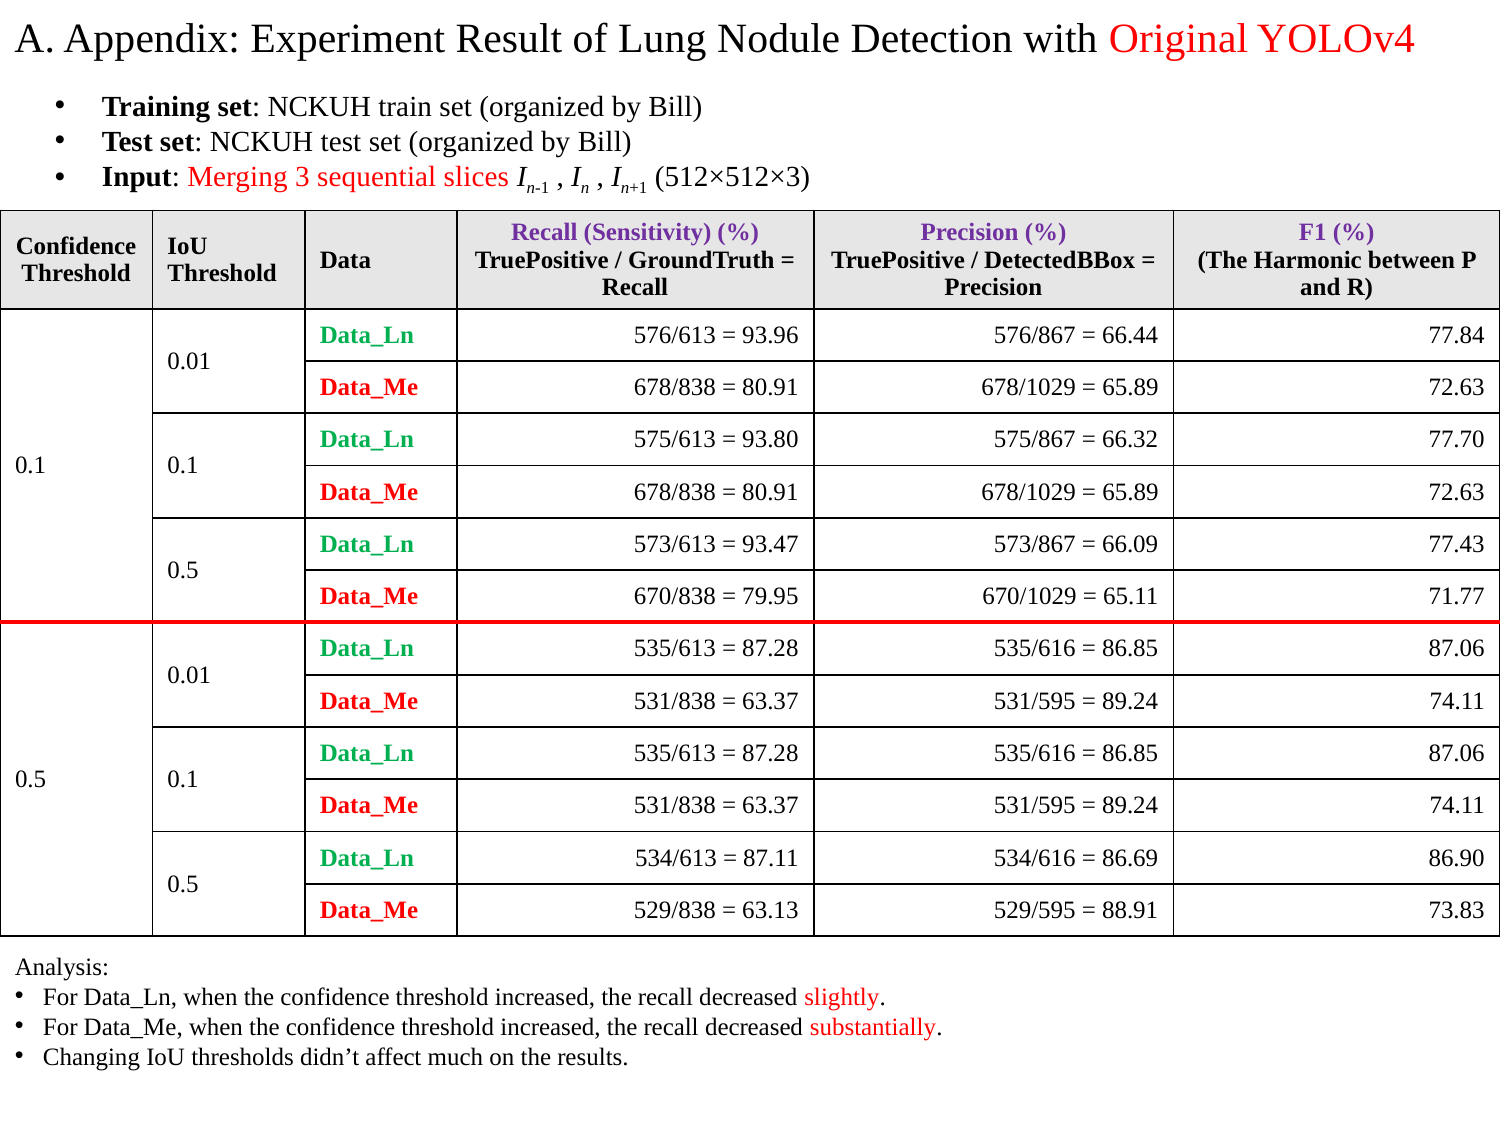

A. Appendix: Experiment Result of Lung Nodule Detection with Original YOLOv4
Training set: NCKUH train set (organized by Bill)
Test set: NCKUH test set (organized by Bill)
Input: Merging 3 sequential slices In-1 , In , In+1 (512×512×3)
| Confidence Threshold | IoU Threshold | Data | Recall (Sensitivity) (%) TruePositive / GroundTruth = Recall | Precision (%) TruePositive / DetectedBBox = Precision | F1 (%) (The Harmonic between P and R) |
| --- | --- | --- | --- | --- | --- |
| 0.1 | 0.01 | Data\_Ln | 576/613 = 93.96 | 576/867 = 66.44 | 77.84 |
|  |  | Data\_Me | 678/838 = 80.91 | 678/1029 = 65.89 | 72.63 |
|  | 0.1 | Data\_Ln | 575/613 = 93.80 | 575/867 = 66.32 | 77.70 |
|  |  | Data\_Me | 678/838 = 80.91 | 678/1029 = 65.89 | 72.63 |
|  | 0.5 | Data\_Ln | 573/613 = 93.47 | 573/867 = 66.09 | 77.43 |
|  |  | Data\_Me | 670/838 = 79.95 | 670/1029 = 65.11 | 71.77 |
| 0.5 | 0.01 | Data\_Ln | 535/613 = 87.28 | 535/616 = 86.85 | 87.06 |
|  |  | Data\_Me | 531/838 = 63.37 | 531/595 = 89.24 | 74.11 |
|  | 0.1 | Data\_Ln | 535/613 = 87.28 | 535/616 = 86.85 | 87.06 |
|  |  | Data\_Me | 531/838 = 63.37 | 531/595 = 89.24 | 74.11 |
|  | 0.5 | Data\_Ln | 534/613 = 87.11 | 534/616 = 86.69 | 86.90 |
|  |  | Data\_Me | 529/838 = 63.13 | 529/595 = 88.91 | 73.83 |
Analysis:
For Data_Ln, when the confidence threshold increased, the recall decreased slightly.
For Data_Me, when the confidence threshold increased, the recall decreased substantially.
Changing IoU thresholds didn’t affect much on the results.